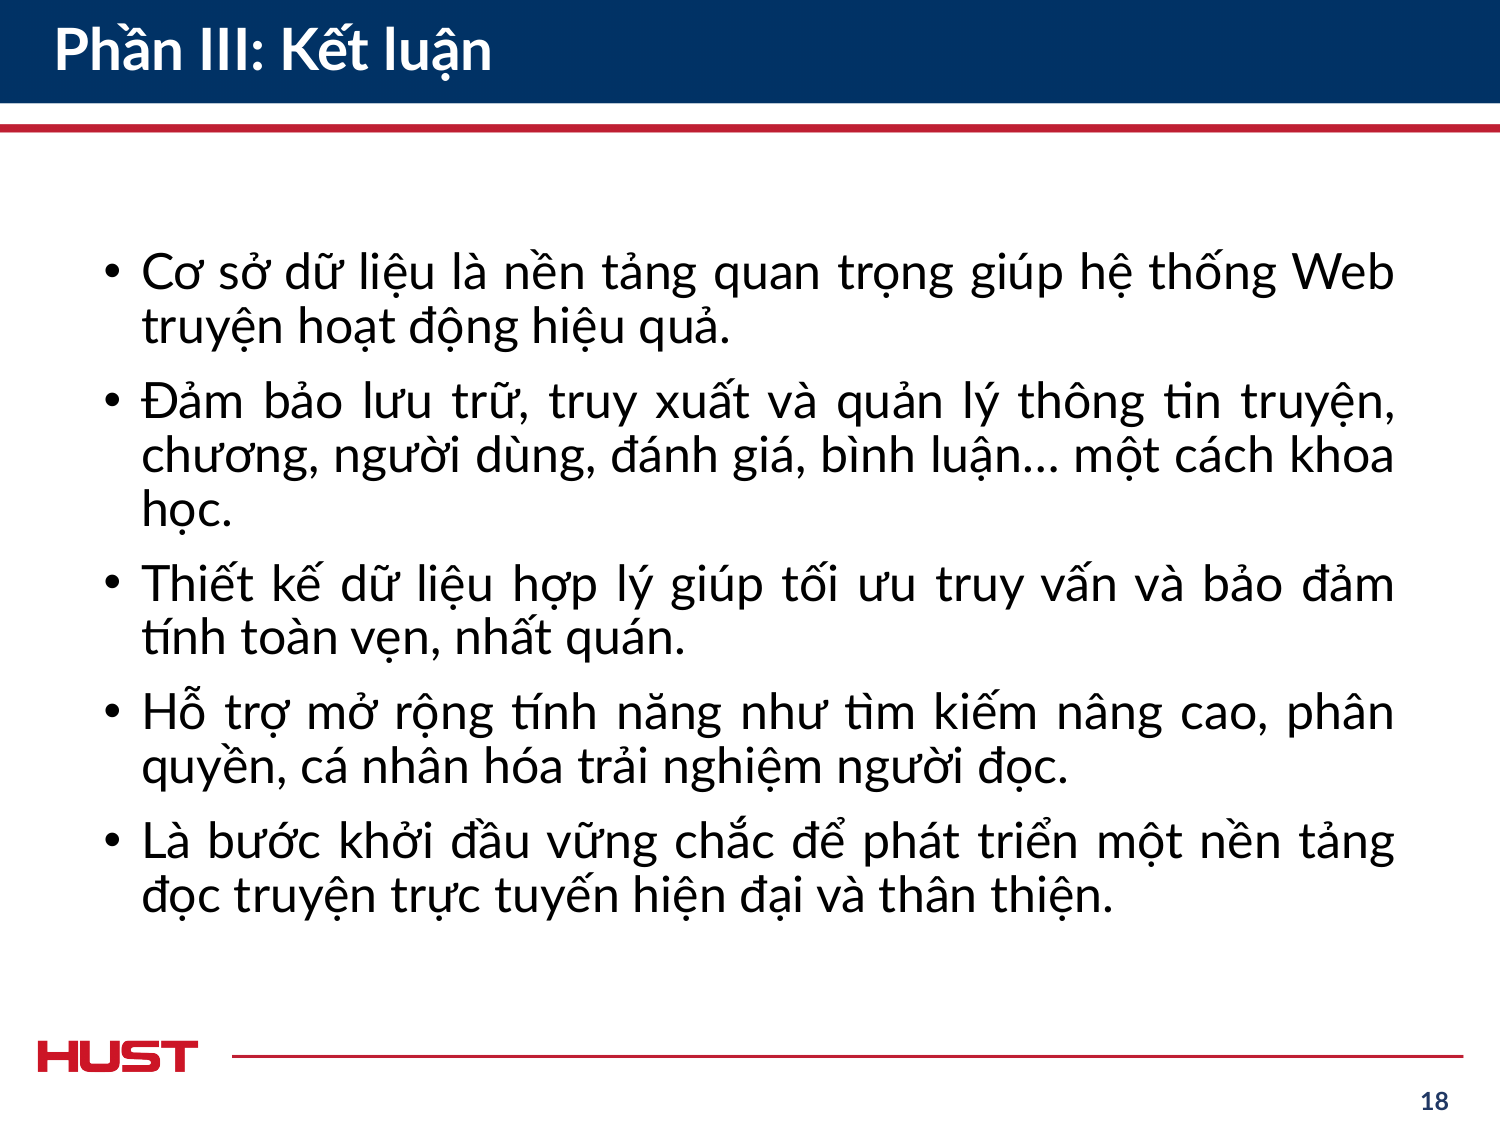

# Phần III: Kết luận
Cơ sở dữ liệu là nền tảng quan trọng giúp hệ thống Web truyện hoạt động hiệu quả.
Đảm bảo lưu trữ, truy xuất và quản lý thông tin truyện, chương, người dùng, đánh giá, bình luận… một cách khoa học.
Thiết kế dữ liệu hợp lý giúp tối ưu truy vấn và bảo đảm tính toàn vẹn, nhất quán.
Hỗ trợ mở rộng tính năng như tìm kiếm nâng cao, phân quyền, cá nhân hóa trải nghiệm người đọc.
Là bước khởi đầu vững chắc để phát triển một nền tảng đọc truyện trực tuyến hiện đại và thân thiện.
18